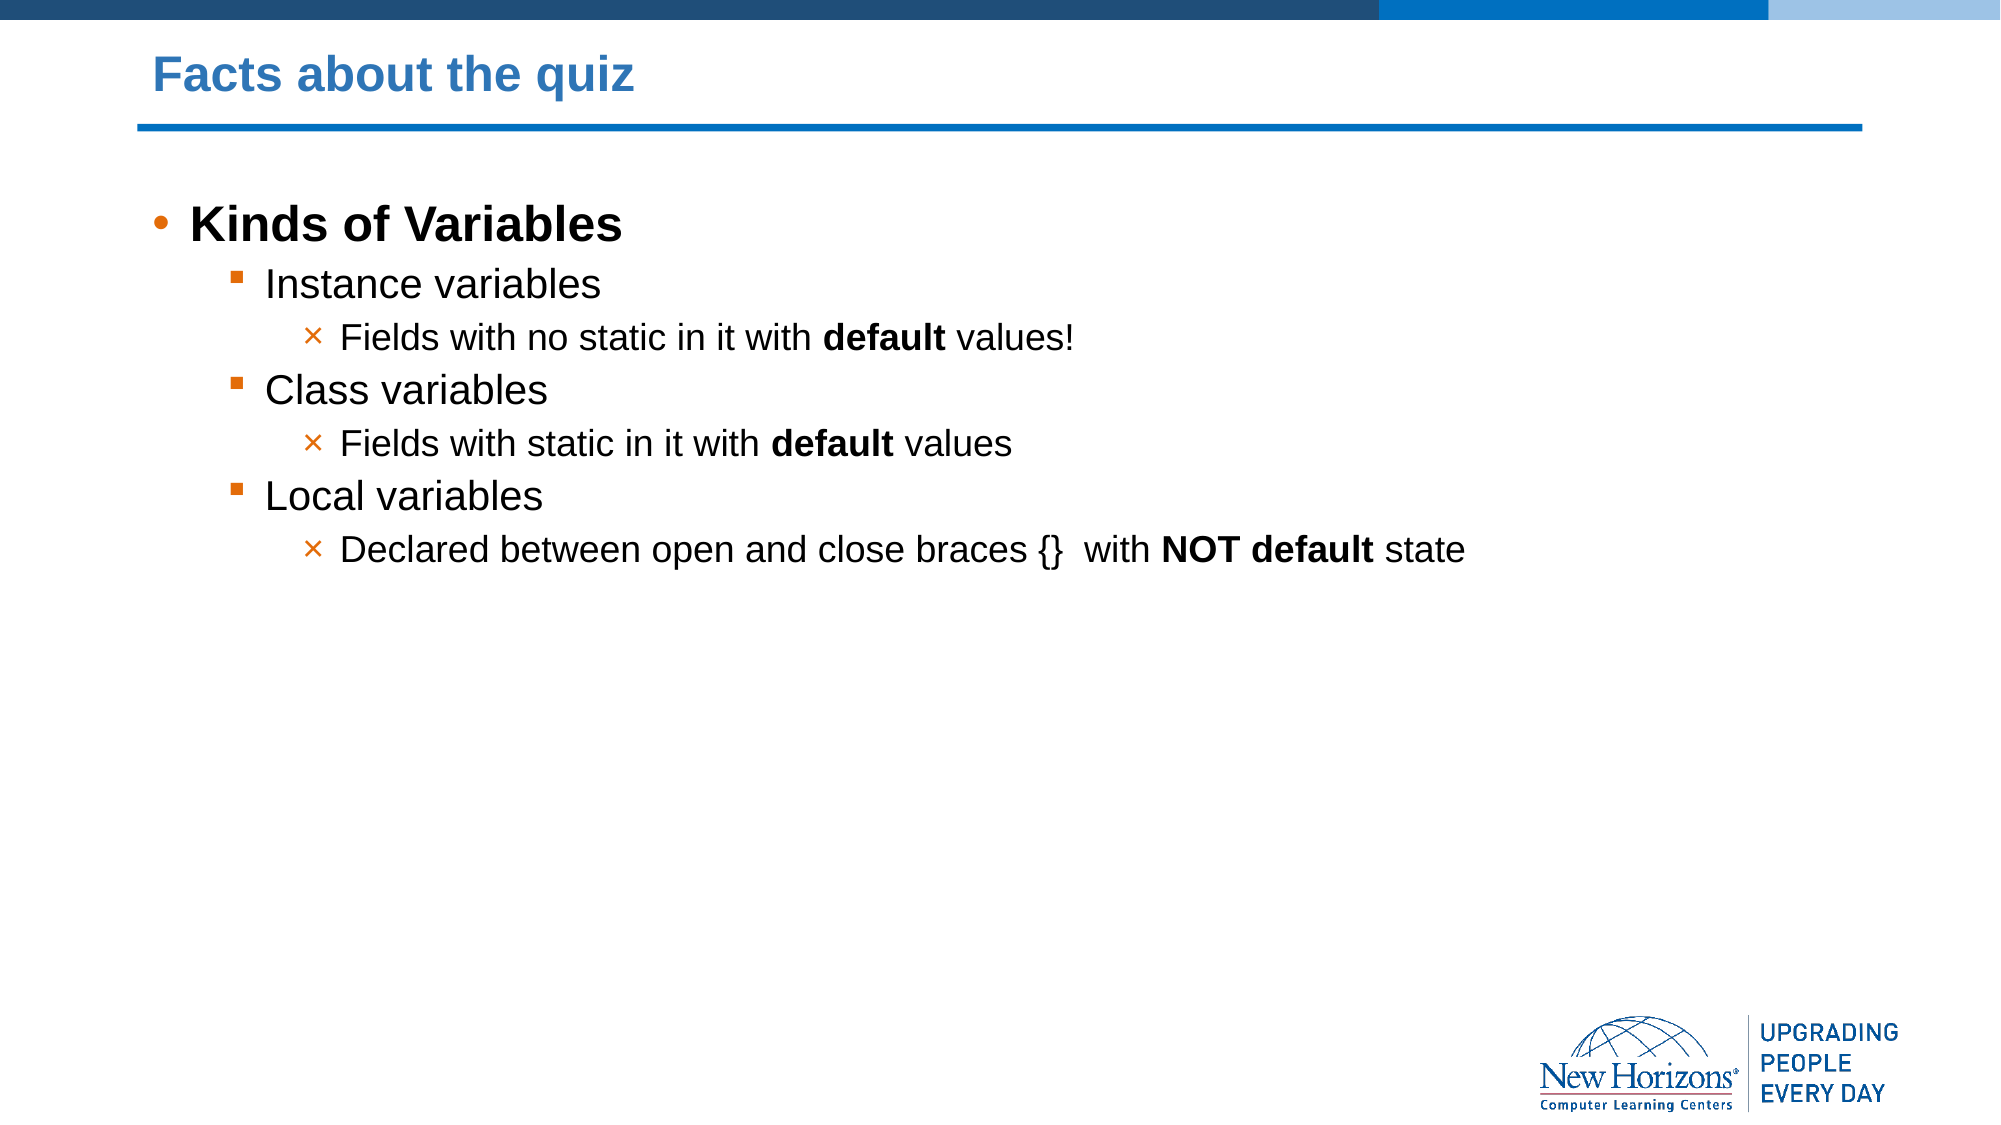

# Facts about the quiz
Kinds of Variables
Instance variables
Fields with no static in it with default values!
Class variables
Fields with static in it with default values
Local variables
Declared between open and close braces {}  with NOT default state